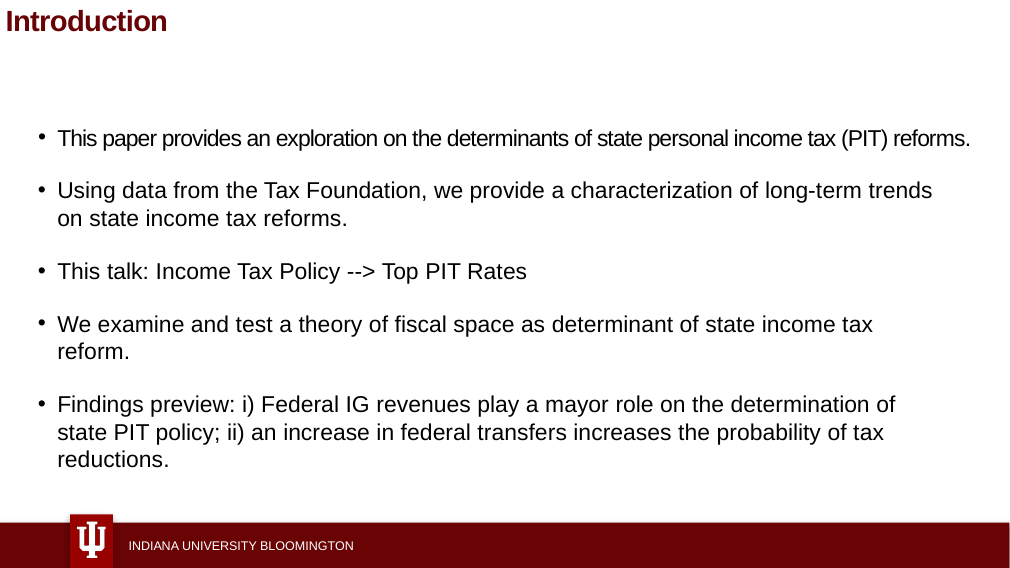

Introduction
This paper provides an exploration on the determinants of state personal income tax (PIT) reforms.
Using data from the Tax Foundation, we provide a characterization of long-term trends on state income tax reforms.
This talk: Income Tax Policy --> Top PIT Rates
We examine and test a theory of fiscal space as determinant of state income tax reform.
Findings preview: i) Federal IG revenues play a mayor role on the determination of state PIT policy; ii) an increase in federal transfers increases the probability of tax reductions.